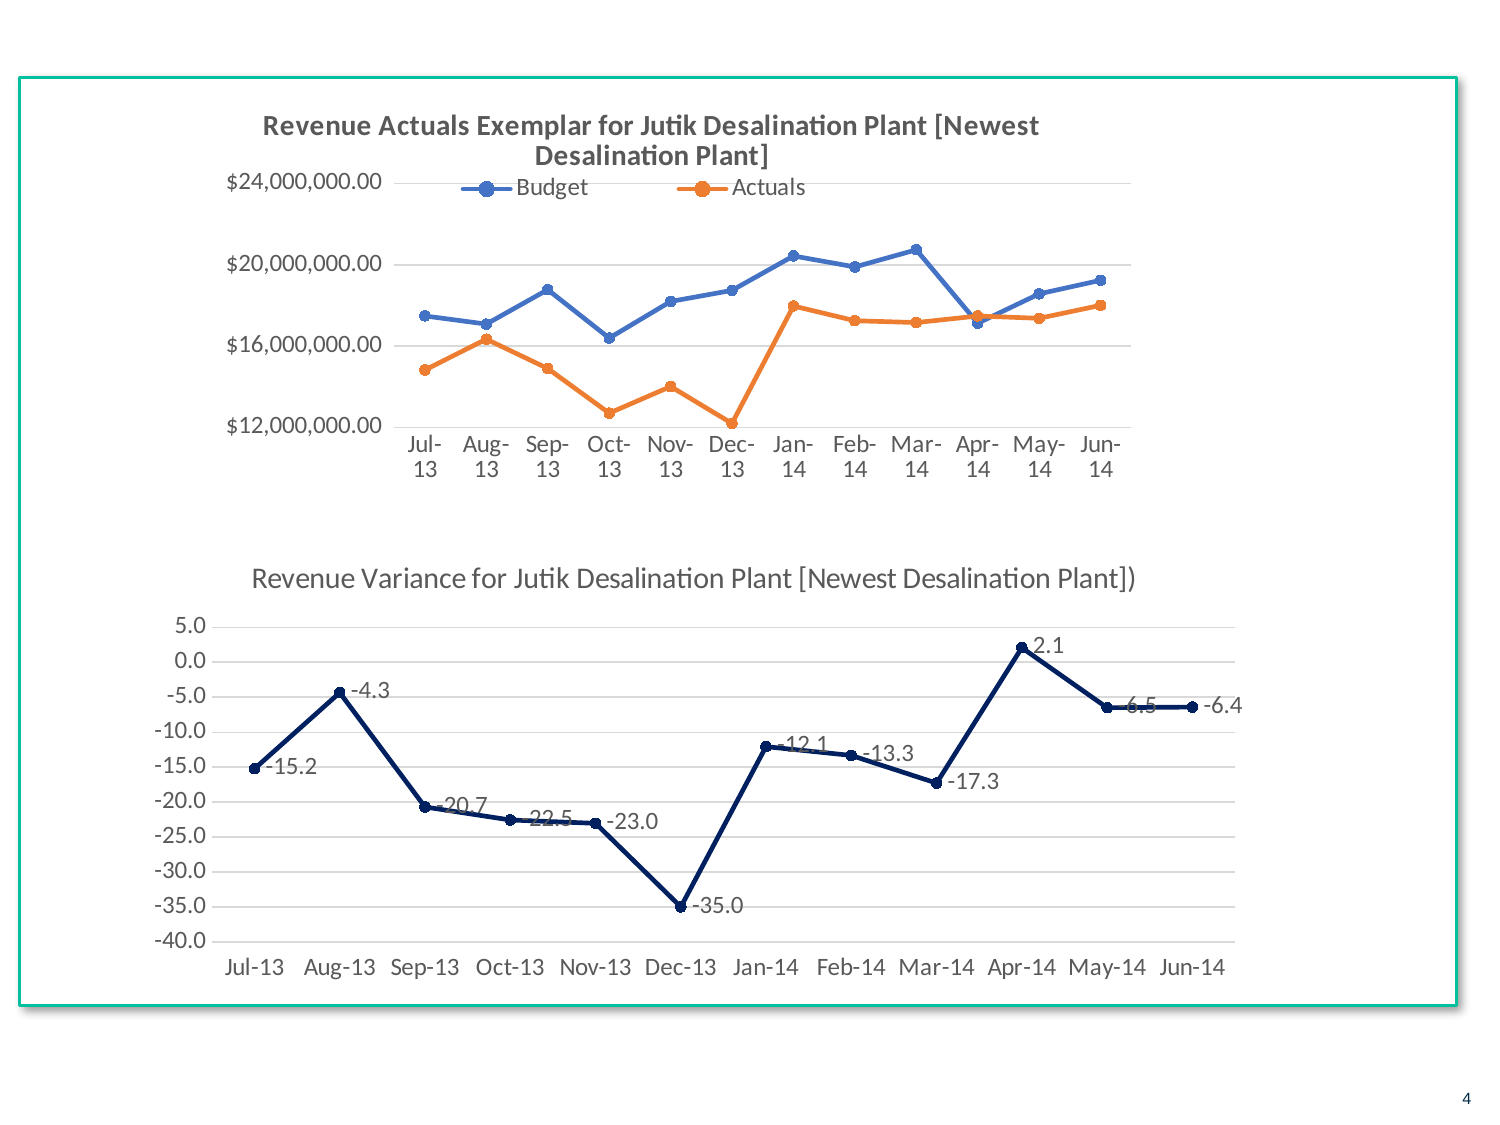

#

### Chart: Revenue Actuals Exemplar for Jutik Desalination Plant [Newest Desalination Plant]

| Category |  |  |
|---|---|---|
| 41456 | 17486457.32 | 14823183.89 |
| 41487 | 17080683.32 | 16339448.65 |
| 41518 | 18779074.32 | 14895162.68 |
| 41548 | 16393725.940000001 | 12698823.350000001 |
| 41579 | 18198123.939999998 | 14008587.450000001 |
| 41609 | 18745041.939999998 | 12192418.84 |
| 41640 | 20438972.939999998 | 17974980.299999997 |
| 41671 | 19896925.939999998 | 17248286.52 |
| 41699 | 20741539.48 | 17157766.7 |
| 41730 | 17125160.94 | 17481320.02 |
| 41760 | 18572607.939999998 | 17365877.74 |
| 41791 | 19240921.939999998 | 18008731.18 |

### Chart: Revenue Variance for Jutik Desalination Plant [Newest Desalination Plant])

| Category |  |
|---|---|
| 41456 | -15.230491695730167 |
| 41487 | -4.339607825478963 |
| 41518 | -20.68212508144544 |
| 41548 | -22.538516280698538 |
| 41579 | -23.02180435638904 |
| 41609 | -34.95656676028754 |
| 41640 | -12.055364265284853 |
| 41671 | -13.311802174803683 |
| 41699 | -17.27823907890564 |
| 41730 | 2.079741505775292 |
| 41760 | -6.497365388309594 |
| 41791 | -6.404011012790367 |